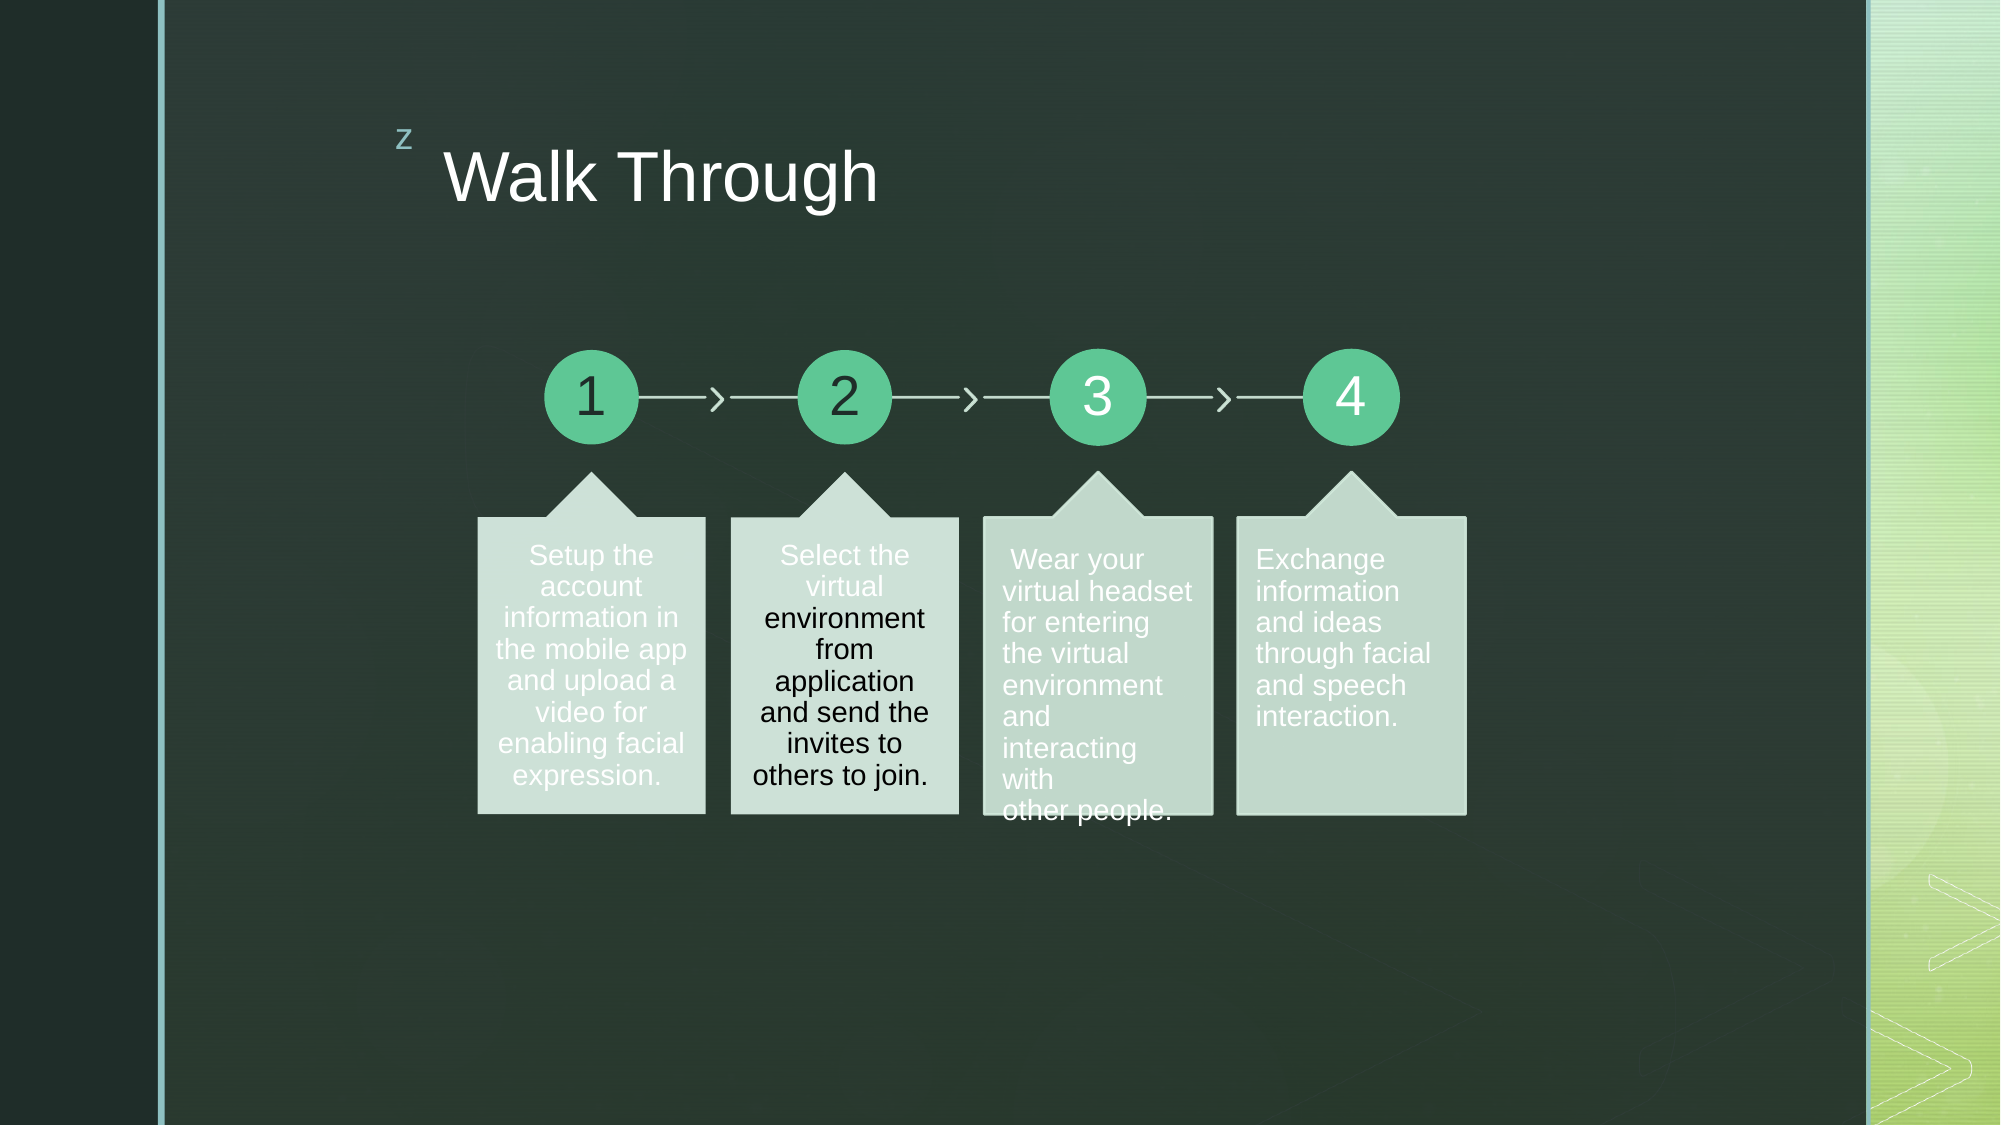

# Walk Through
1
Setup the account information in the mobile app and upload a video for enabling facial expression.
2
Select the virtual environment from application and send the invites to others to join.
3
 Wear your virtual headset for entering the virtual environment and interacting with other people.
4
Exchange information and ideas through facial and speech interaction.